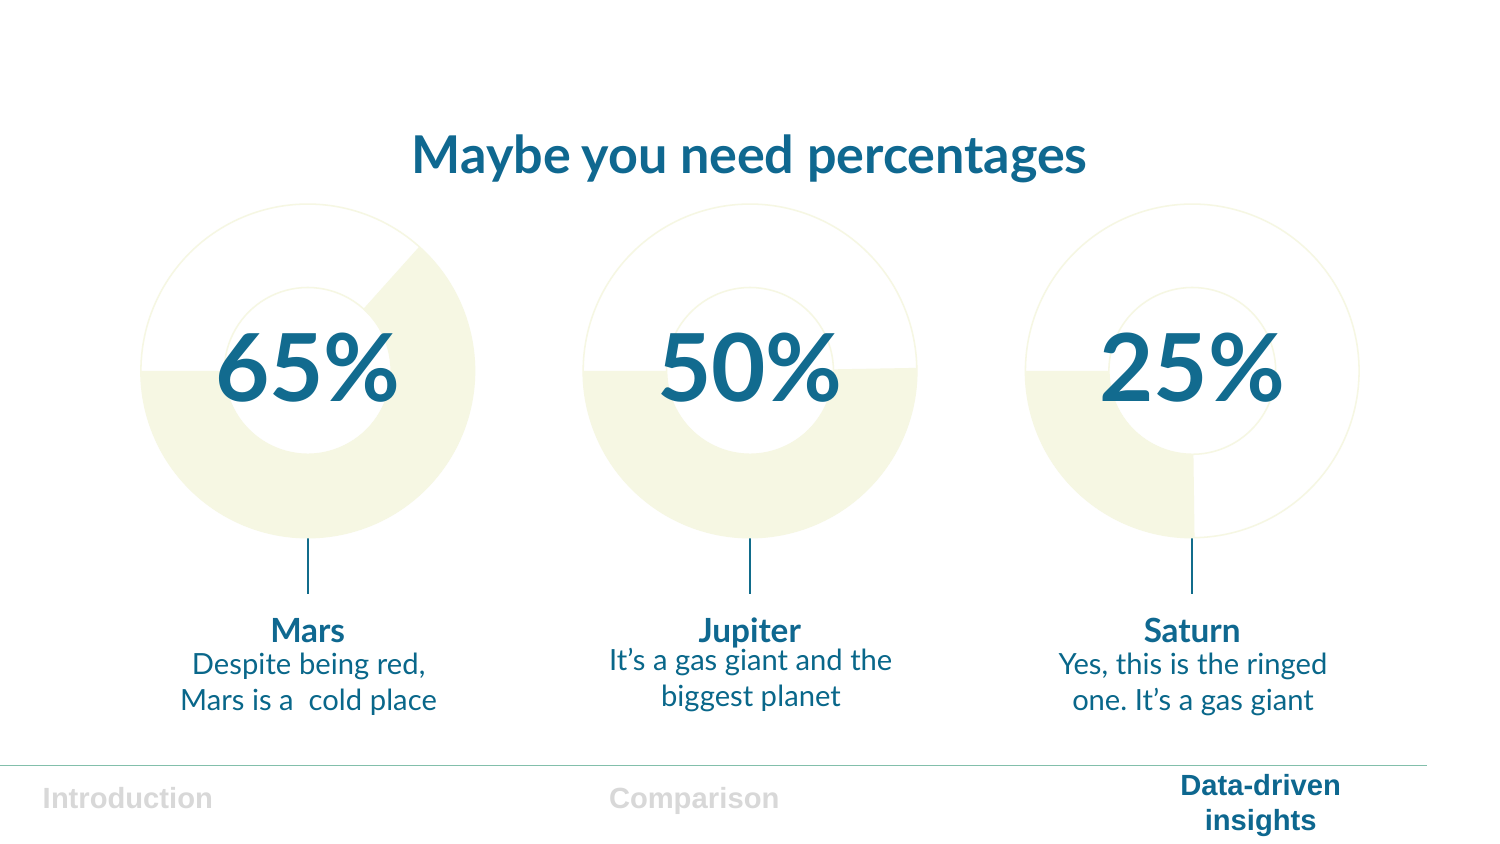

Maybe you need percentages

65%
50%
# 25%
Mars
Jupiter
Saturn
It’s a gas giant and the biggest planet
Despite being red, Mars is a  cold place
Yes, this is the ringed one. It’s a gas giant